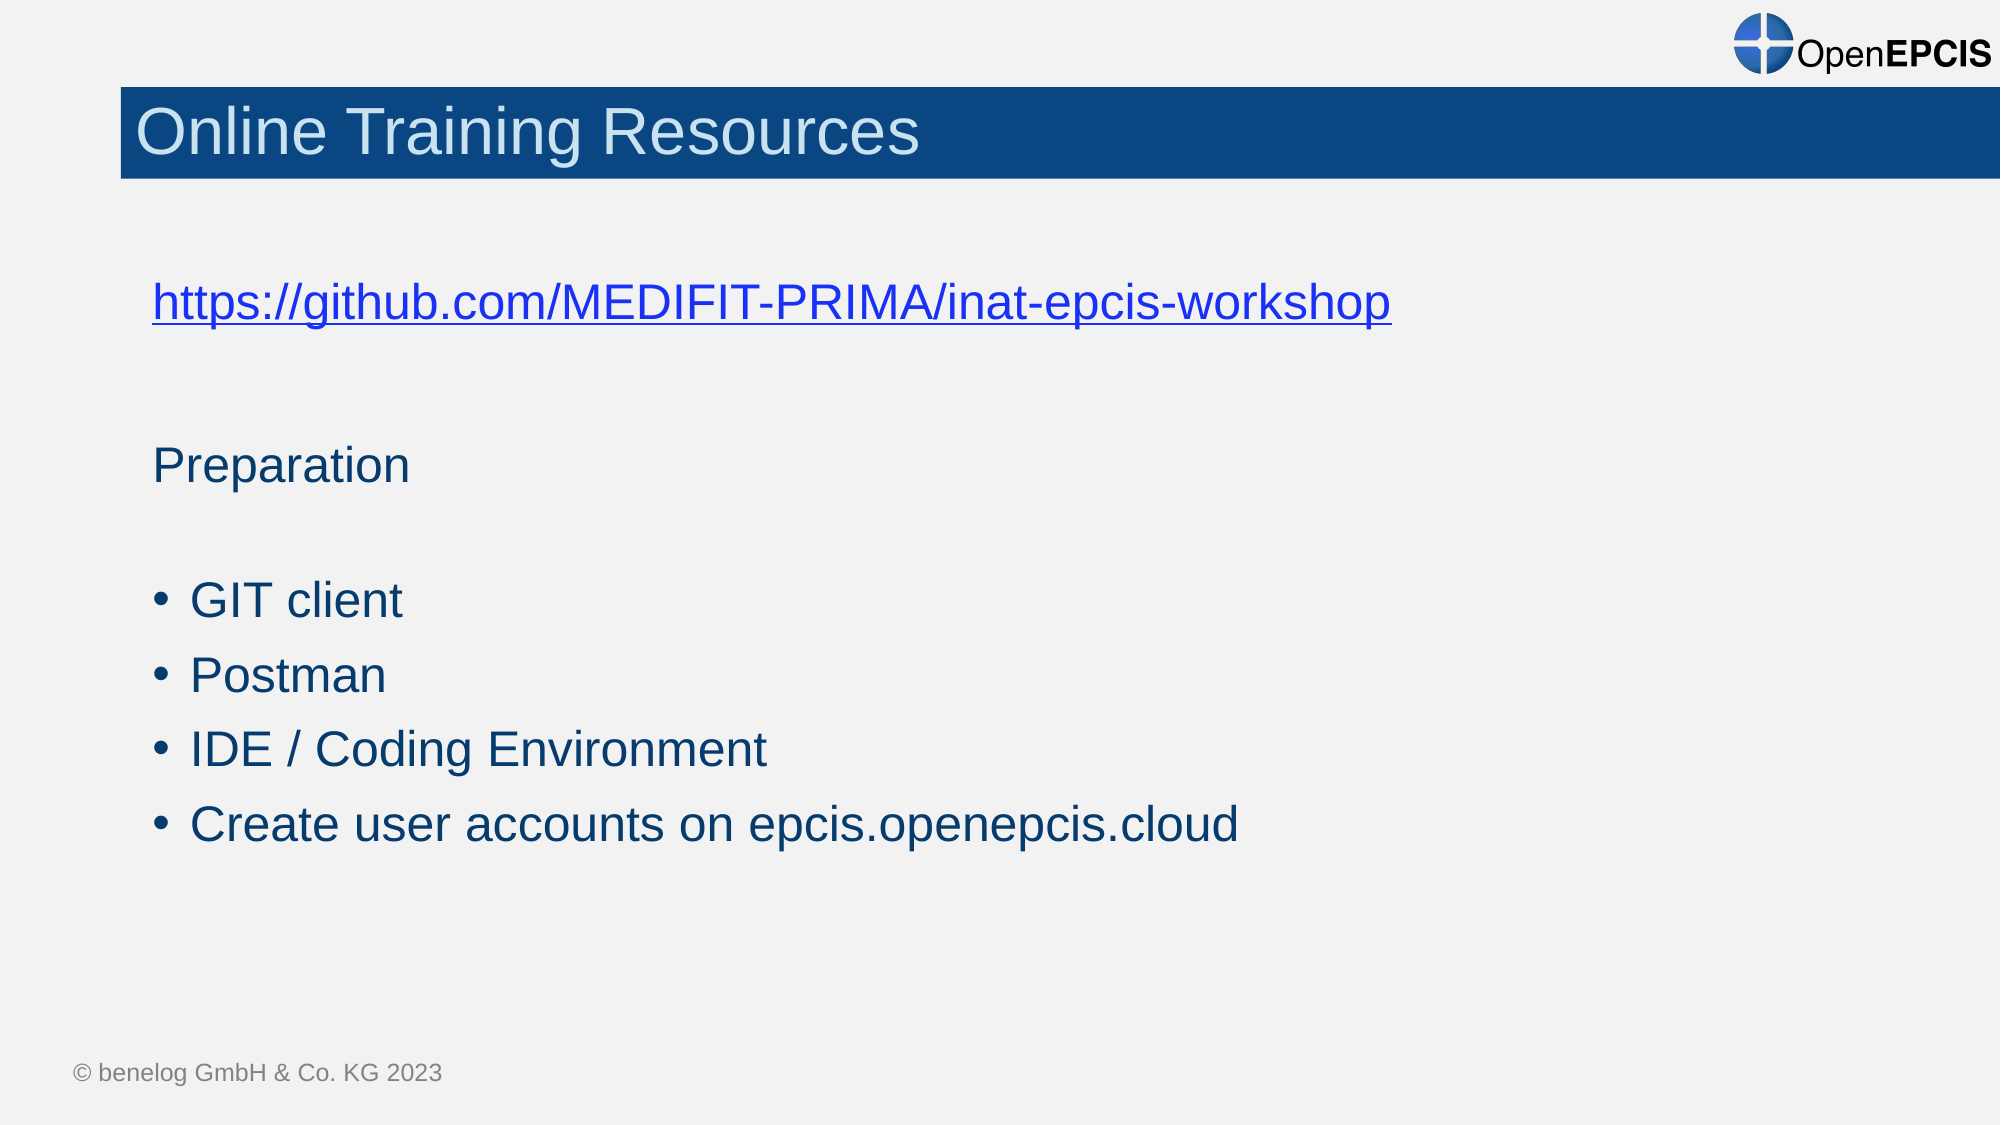

# Online Training Resources
https://github.com/MEDIFIT-PRIMA/inat-epcis-workshop

Preparation
GIT client
Postman
IDE / Coding Environment
Create user accounts on epcis.openepcis.cloud